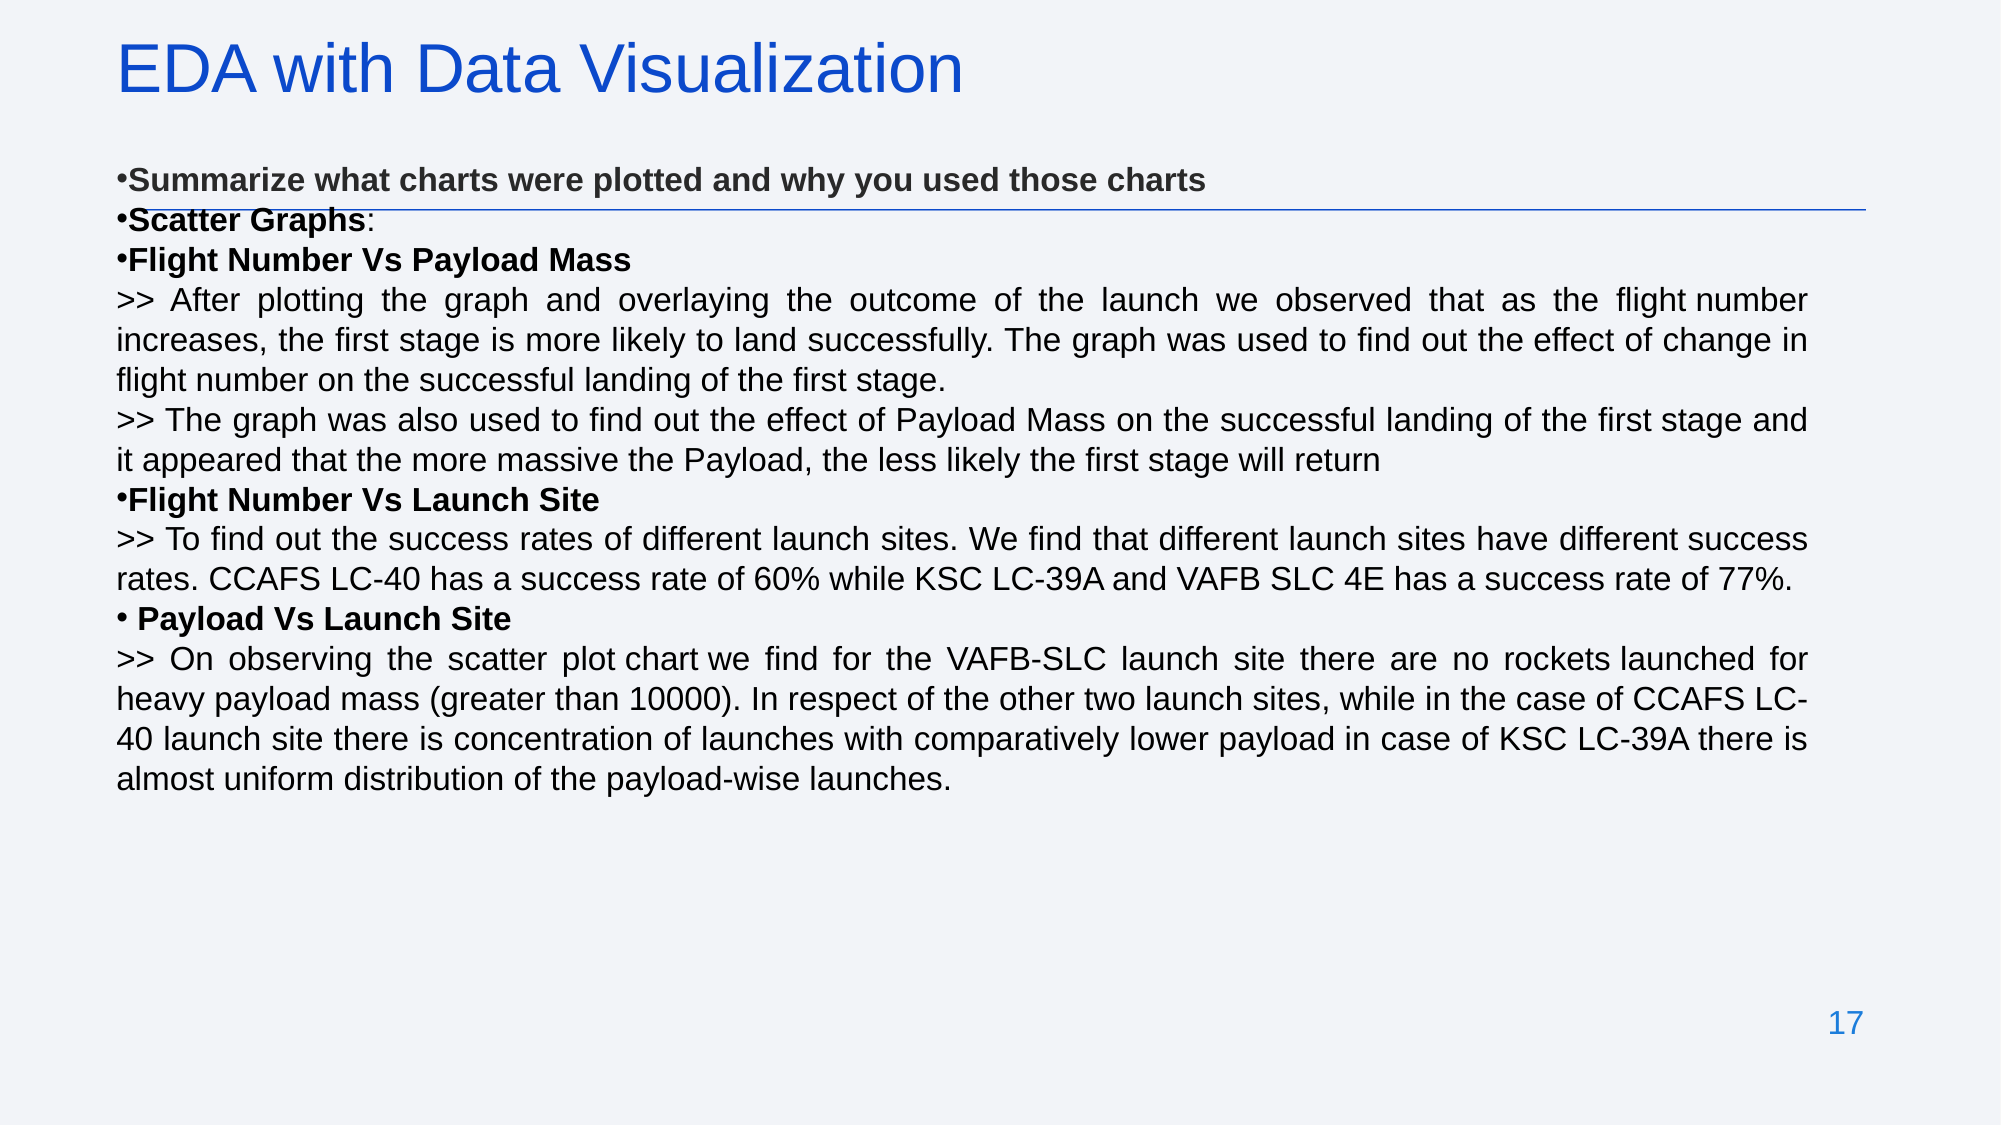

EDA with Data Visualization
Summarize what charts were plotted and why you used those charts​
Scatter Graphs: ​
Flight Number Vs Payload Mass​
>> After plotting the graph and overlaying the outcome of the launch we observed that as the flight number increases, the first stage is more likely to land successfully. The graph was used to find out the effect of change in flight number on the successful landing of the first stage. ​
>> The graph was also used to find out the effect of Payload Mass on the successful landing of the first stage and it appeared that the more massive the Payload, the less likely the first stage will return​
Flight Number Vs Launch Site​
>> To find out the success rates of different launch sites. We find that different launch sites have different success rates. CCAFS LC-40 has a success rate of 60% while KSC LC-39A and VAFB SLC 4E has a success rate of 77%.​
 Payload Vs Launch Site​
>> On observing the scatter plot chart we find for the VAFB-SLC launch site there are no rockets launched for heavy payload mass (greater than 10000). In respect of the other two launch sites, while in the case of CCAFS LC-40 launch site there is concentration of launches with comparatively lower payload in case of KSC LC-39A there is almost uniform distribution of the payload-wise launches.

17